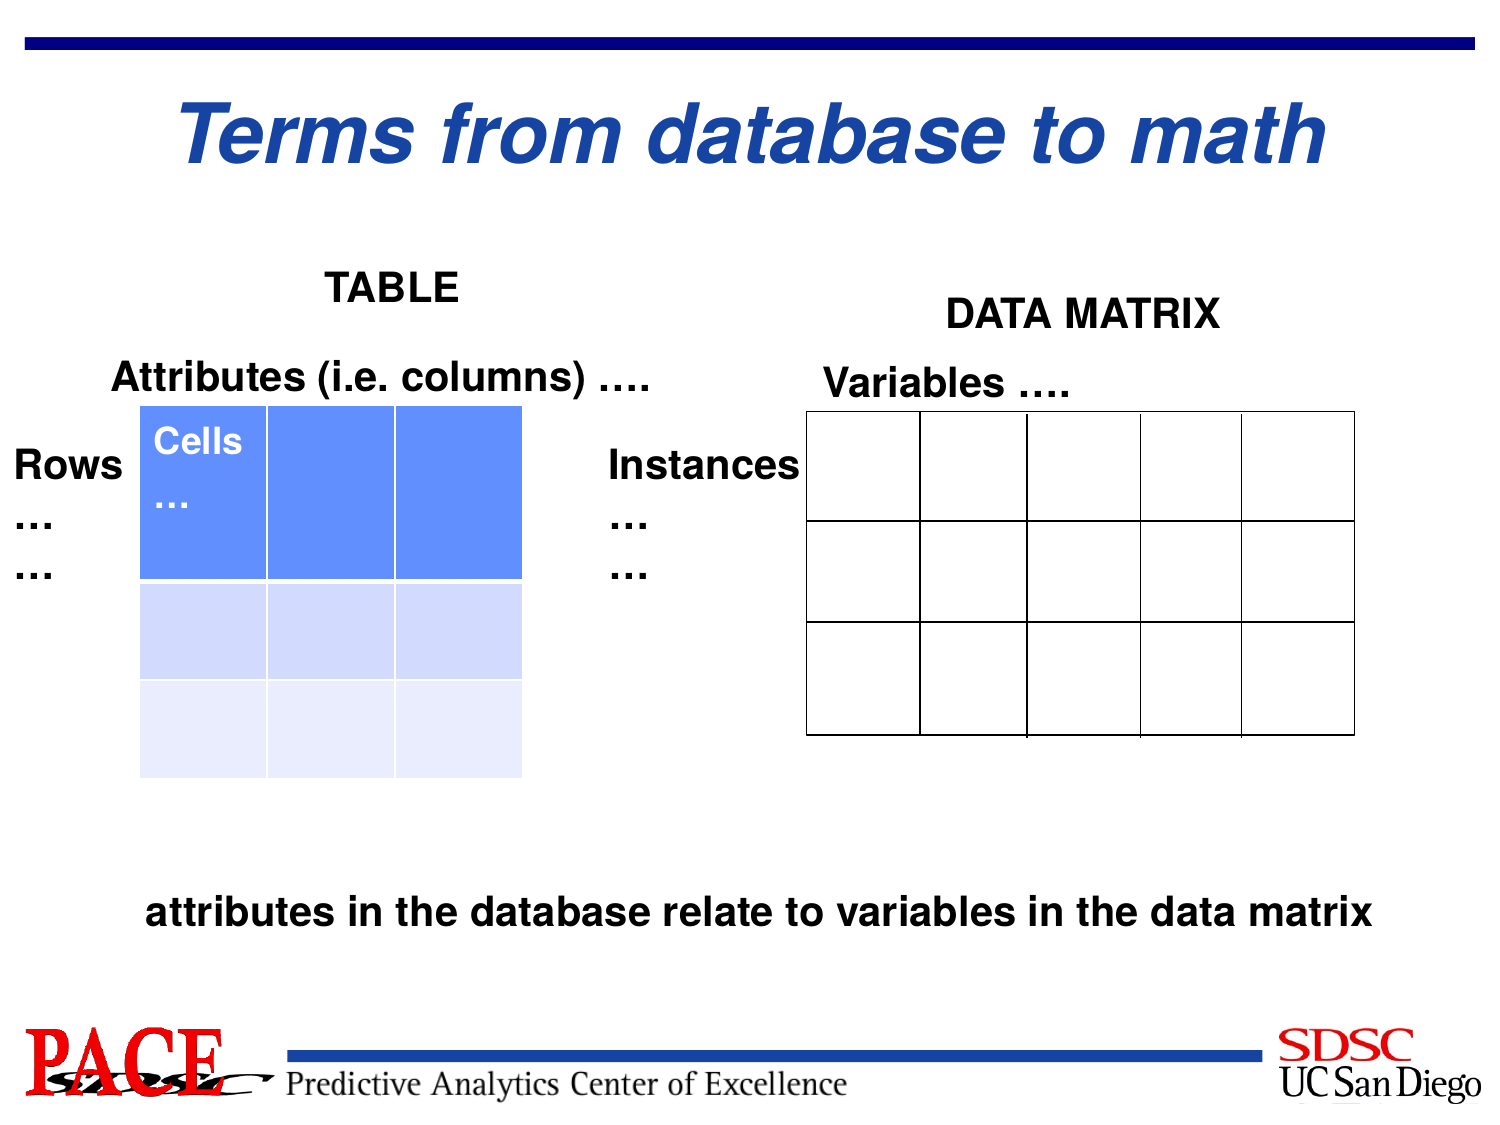

# Terms from database to math
TABLE
DATA MATRIX

       Attributes (i.e. columns) ….
Variables ….
| Cells… |  |  |
| --- | --- | --- |
|  |  |  |
|  |  |  |
Rows
…
…
Instances
…
…
attributes in the database relate to variables in the data matrix